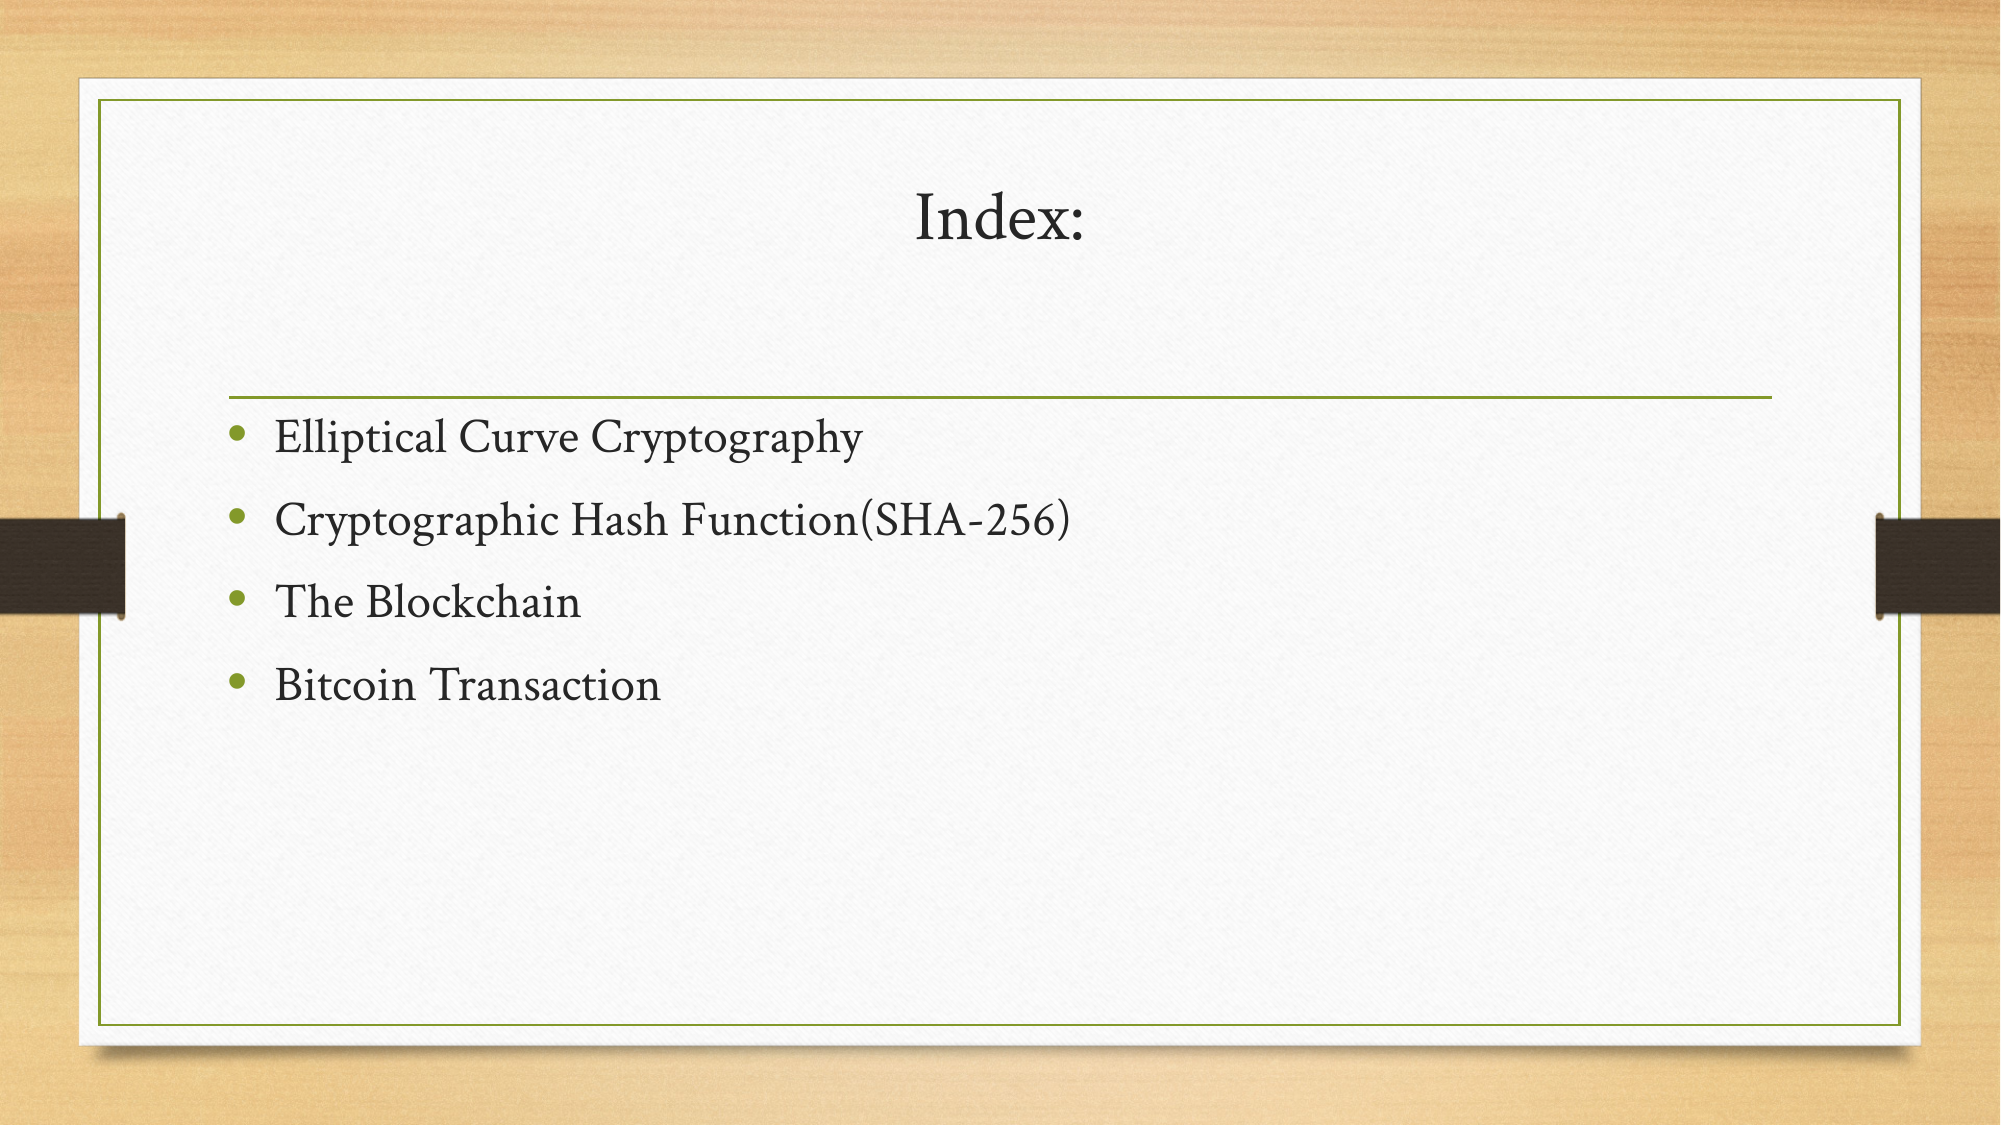

# Index:
Elliptical Curve Cryptography
Cryptographic Hash Function(SHA-256)
The Blockchain
Bitcoin Transaction